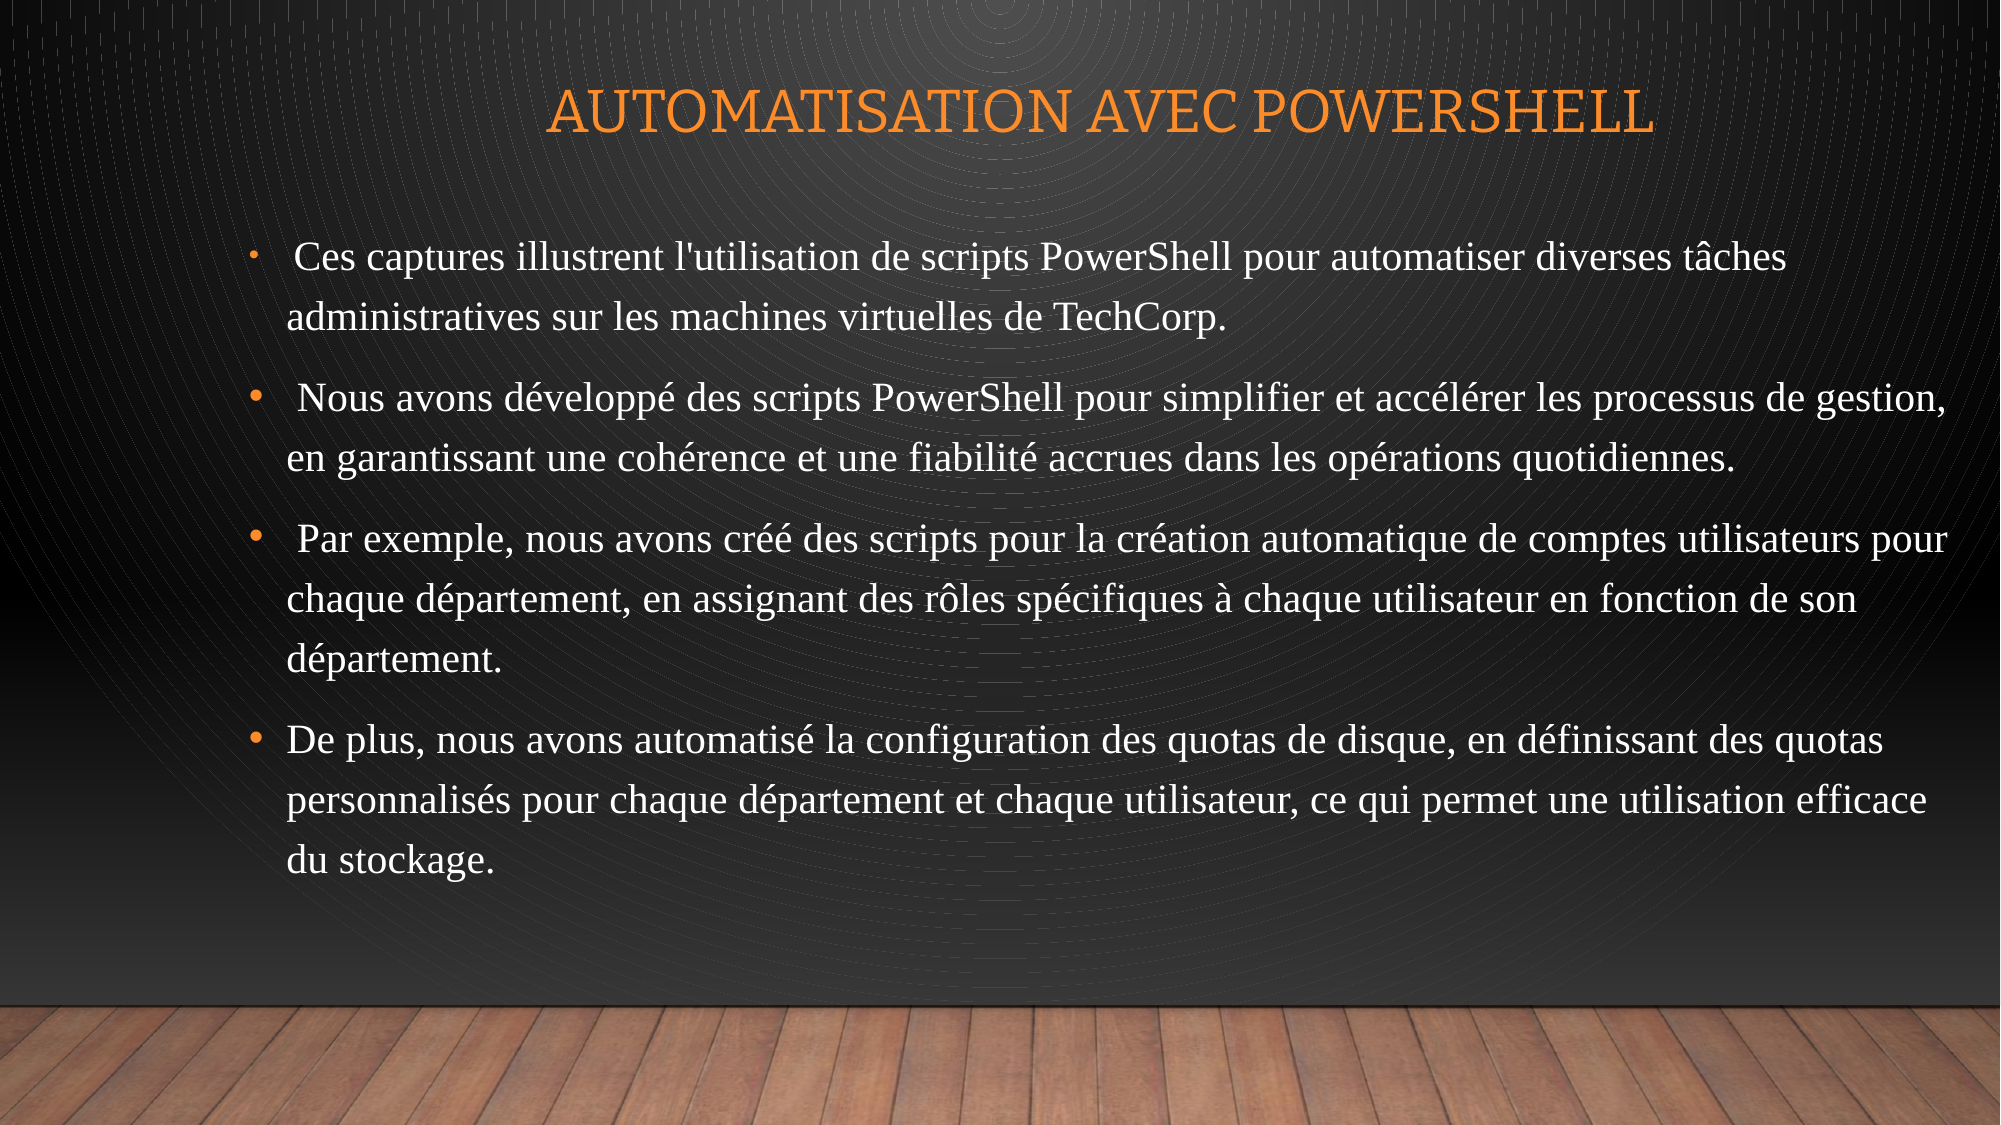

Automatisation avec PowerShell

 Ces captures illustrent l'utilisation de scripts PowerShell pour automatiser diverses tâches administratives sur les machines virtuelles de TechCorp.
 Nous avons développé des scripts PowerShell pour simplifier et accélérer les processus de gestion, en garantissant une cohérence et une fiabilité accrues dans les opérations quotidiennes.
 Par exemple, nous avons créé des scripts pour la création automatique de comptes utilisateurs pour chaque département, en assignant des rôles spécifiques à chaque utilisateur en fonction de son département.
De plus, nous avons automatisé la configuration des quotas de disque, en définissant des quotas personnalisés pour chaque département et chaque utilisateur, ce qui permet une utilisation efficace du stockage.